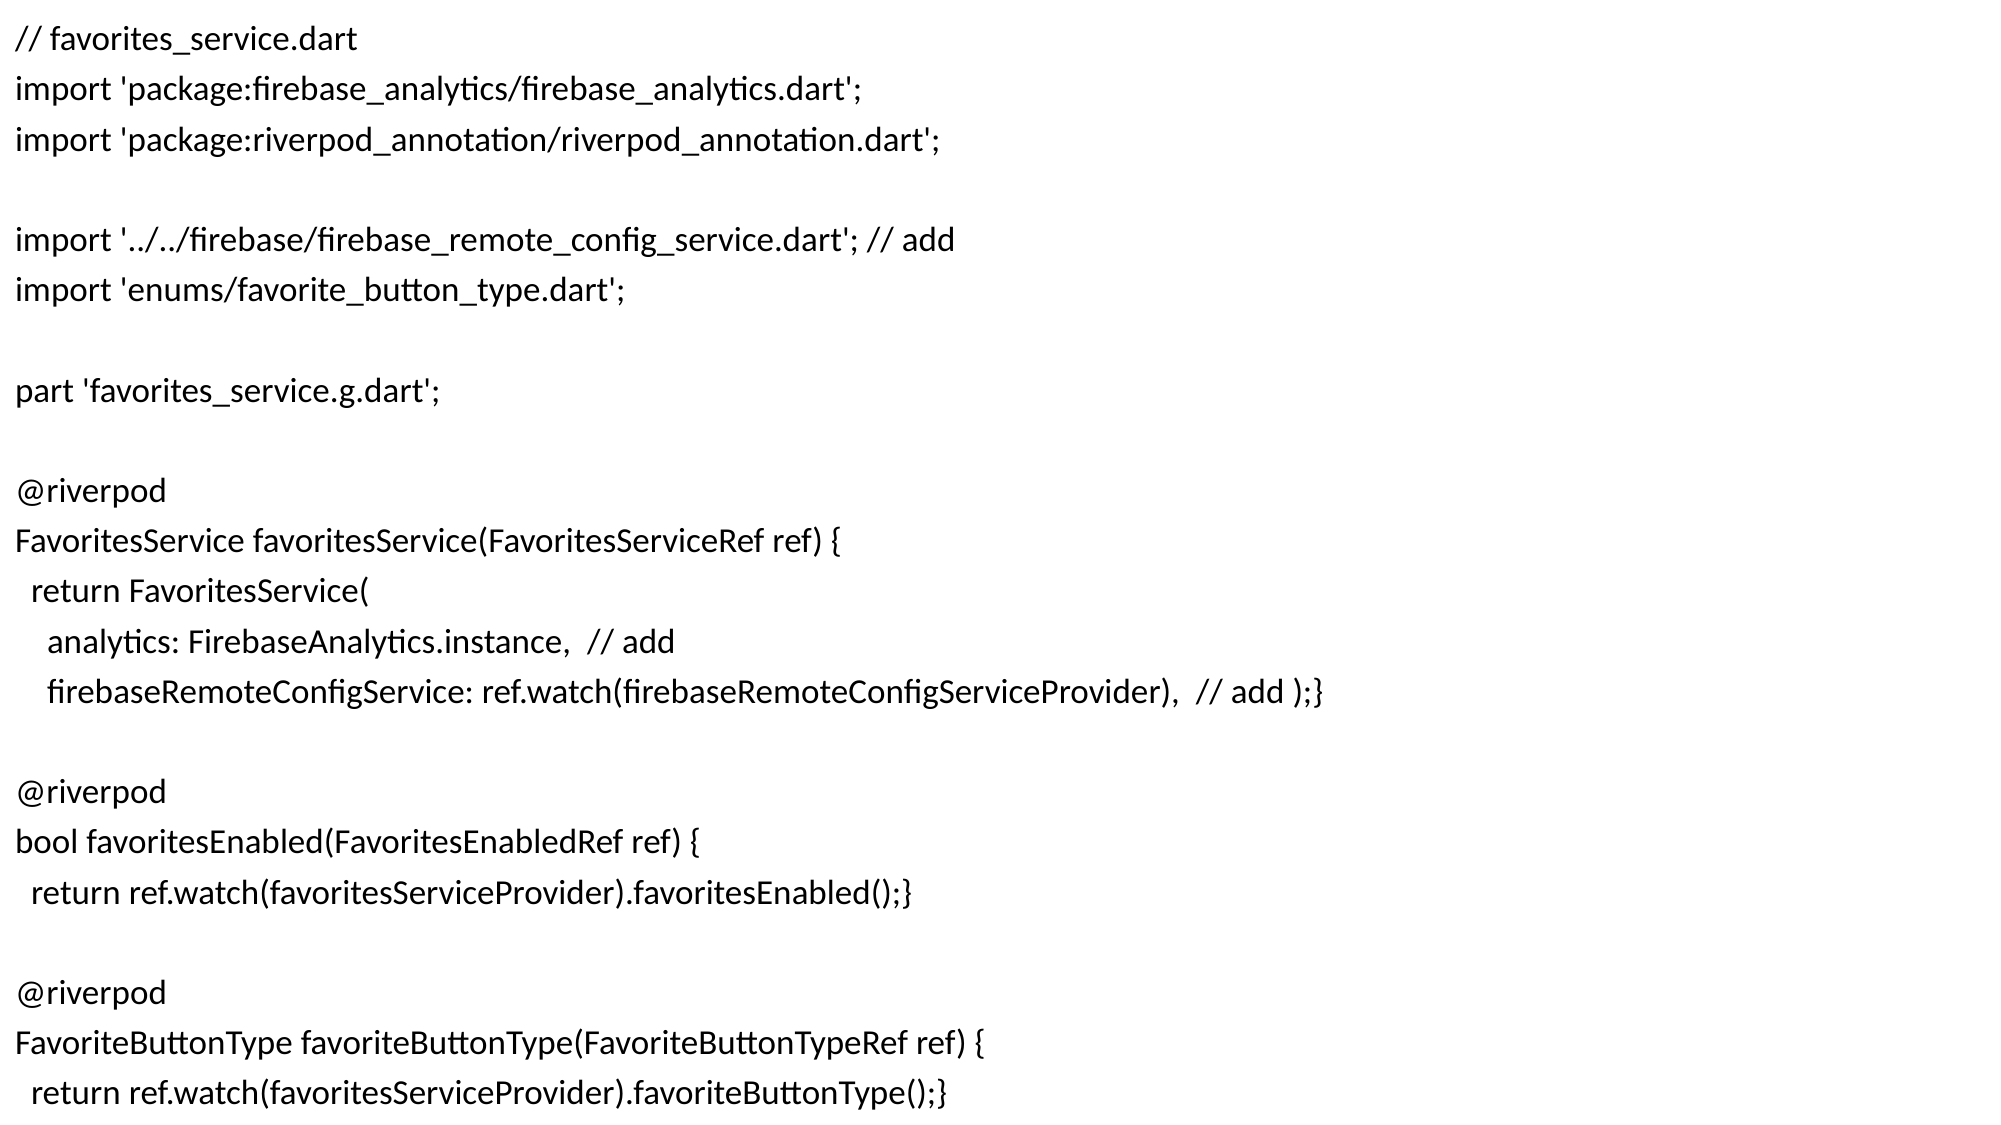

// favorites_service.dart
import 'package:firebase_analytics/firebase_analytics.dart';
import 'package:riverpod_annotation/riverpod_annotation.dart';

import '../../firebase/firebase_remote_config_service.dart'; // add
import 'enums/favorite_button_type.dart';

part 'favorites_service.g.dart';

@riverpod
FavoritesService favoritesService(FavoritesServiceRef ref) {
  return FavoritesService(
    analytics: FirebaseAnalytics.instance,  // add
    firebaseRemoteConfigService: ref.watch(firebaseRemoteConfigServiceProvider),  // add );}

@riverpod
bool favoritesEnabled(FavoritesEnabledRef ref) {
  return ref.watch(favoritesServiceProvider).favoritesEnabled();}

@riverpod
FavoriteButtonType favoriteButtonType(FavoriteButtonTypeRef ref) {
  return ref.watch(favoritesServiceProvider).favoriteButtonType();}
#